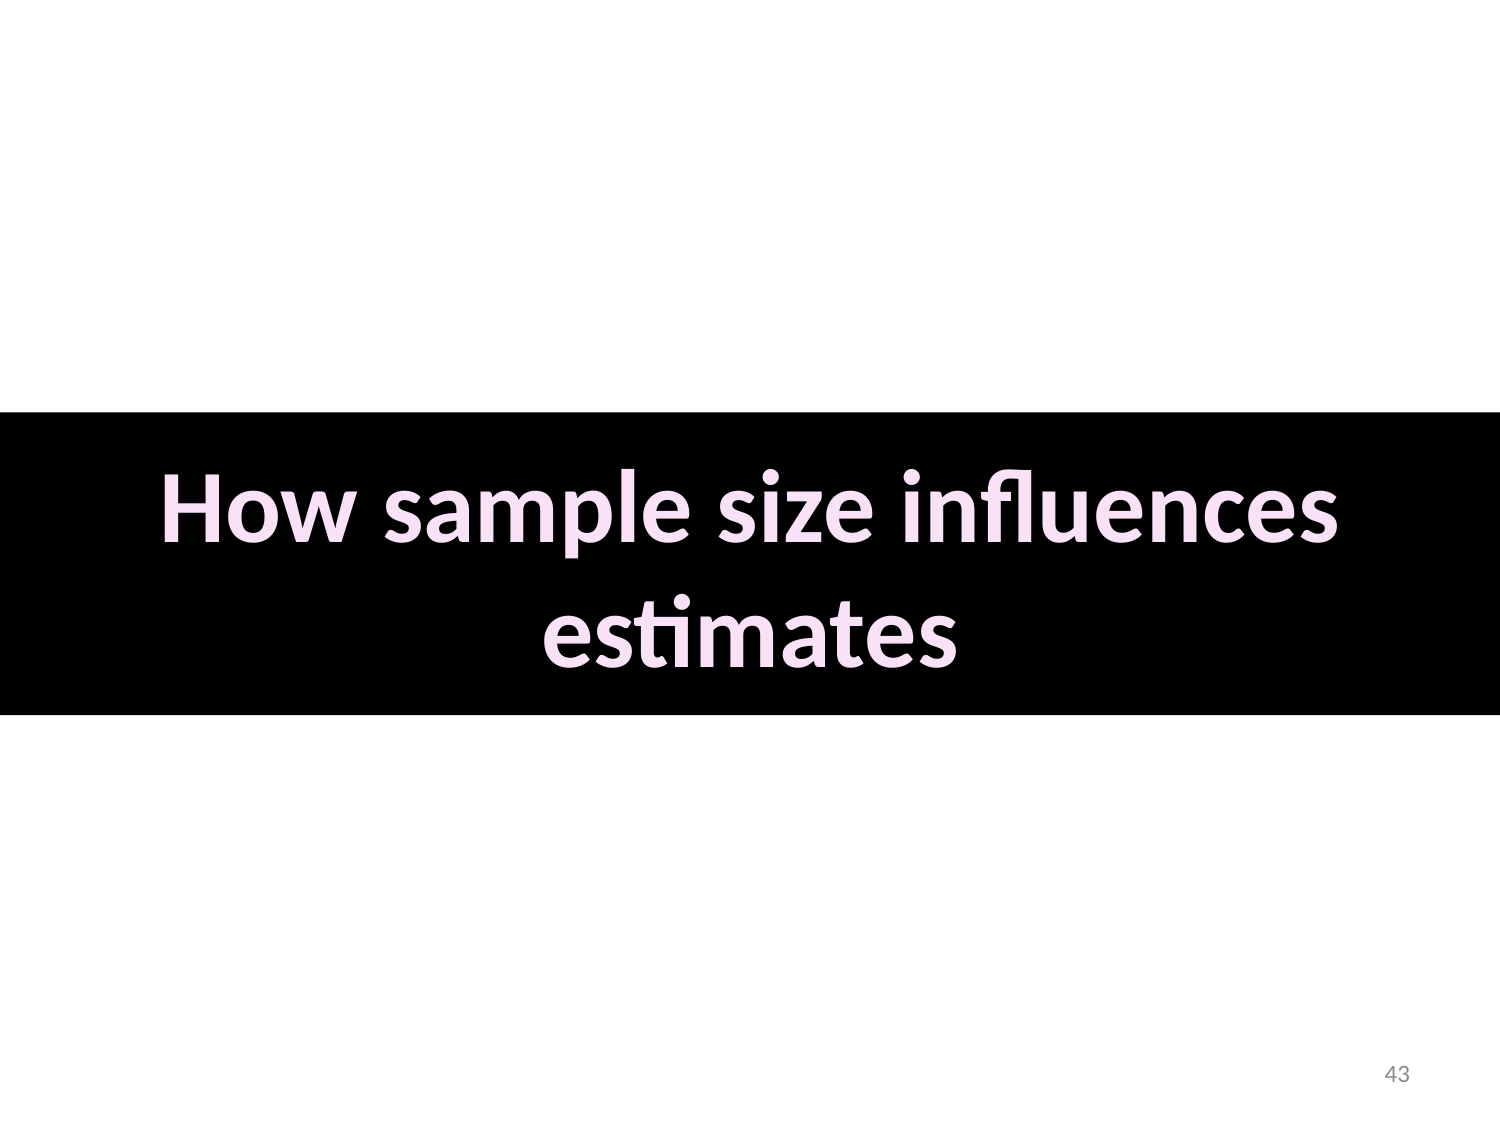

# How sample size influences estimates

43